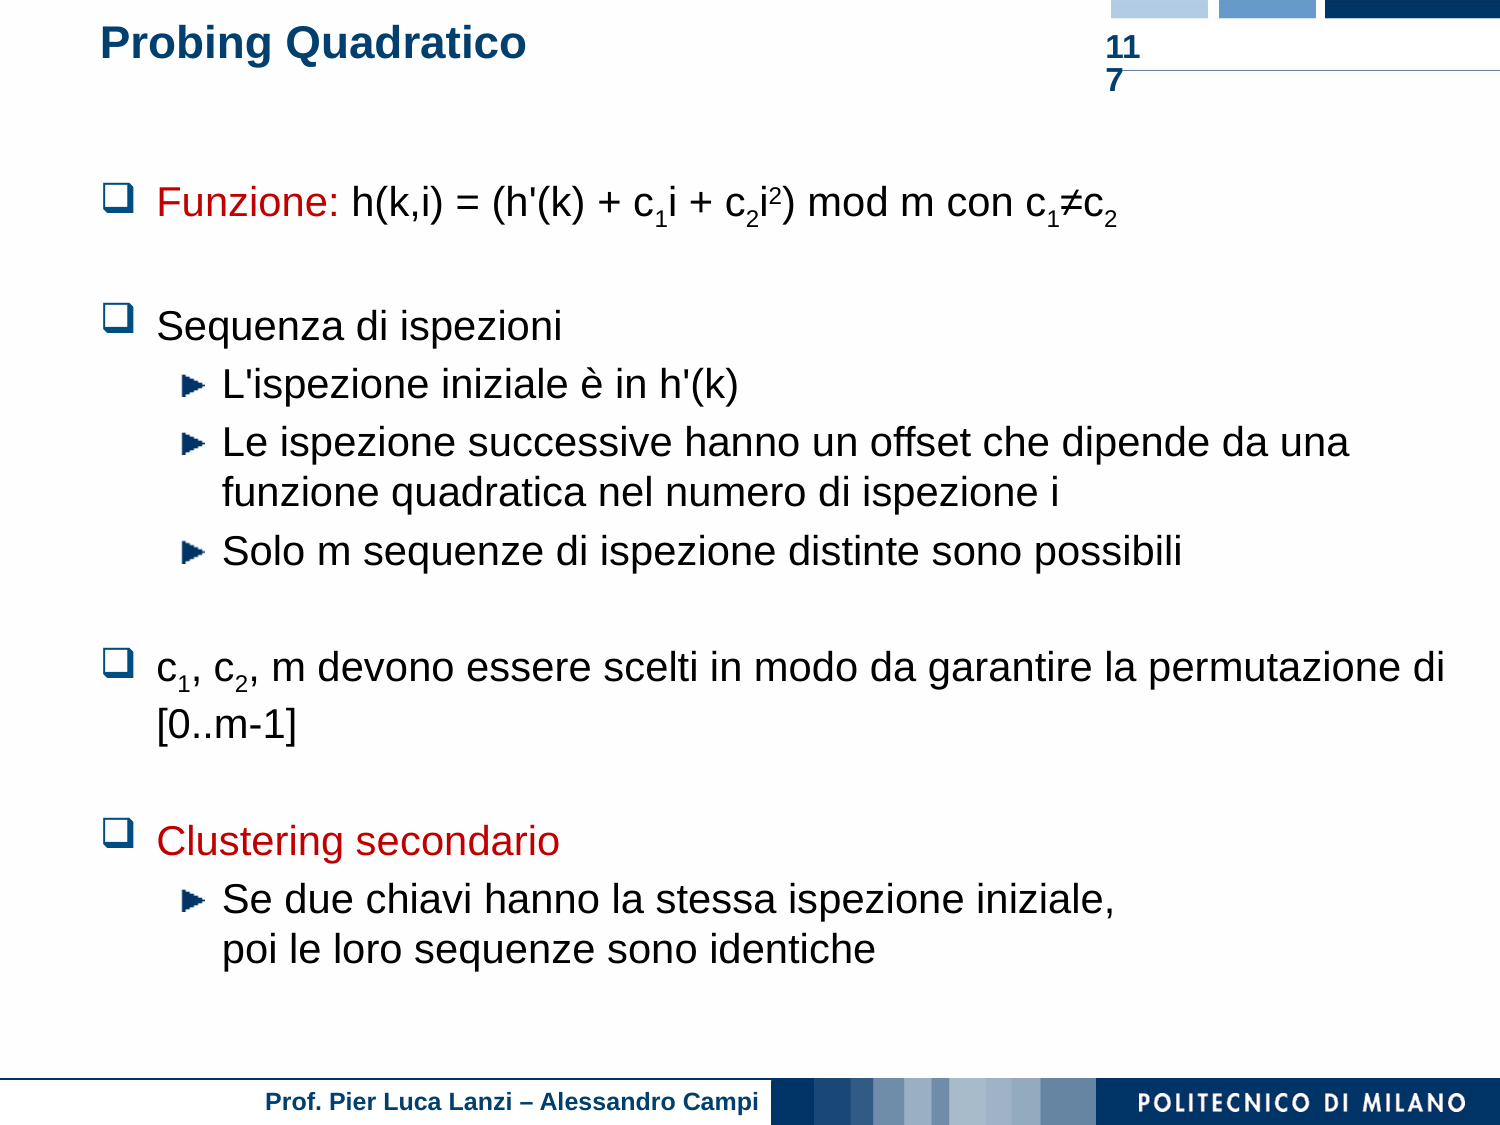

# Probing Quadratico
117
Funzione: h(k,i) = (h'(k) + c1i + c2i2) mod m con c1≠c2

Sequenza di ispezioni
L'ispezione iniziale è in h'(k)
Le ispezione successive hanno un offset che dipende da una funzione quadratica nel numero di ispezione i
Solo m sequenze di ispezione distinte sono possibili

c1, c2, m devono essere scelti in modo da garantire la permutazione di [0..m-1]

Clustering secondario
Se due chiavi hanno la stessa ispezione iniziale,
poi le loro sequenze sono identiche